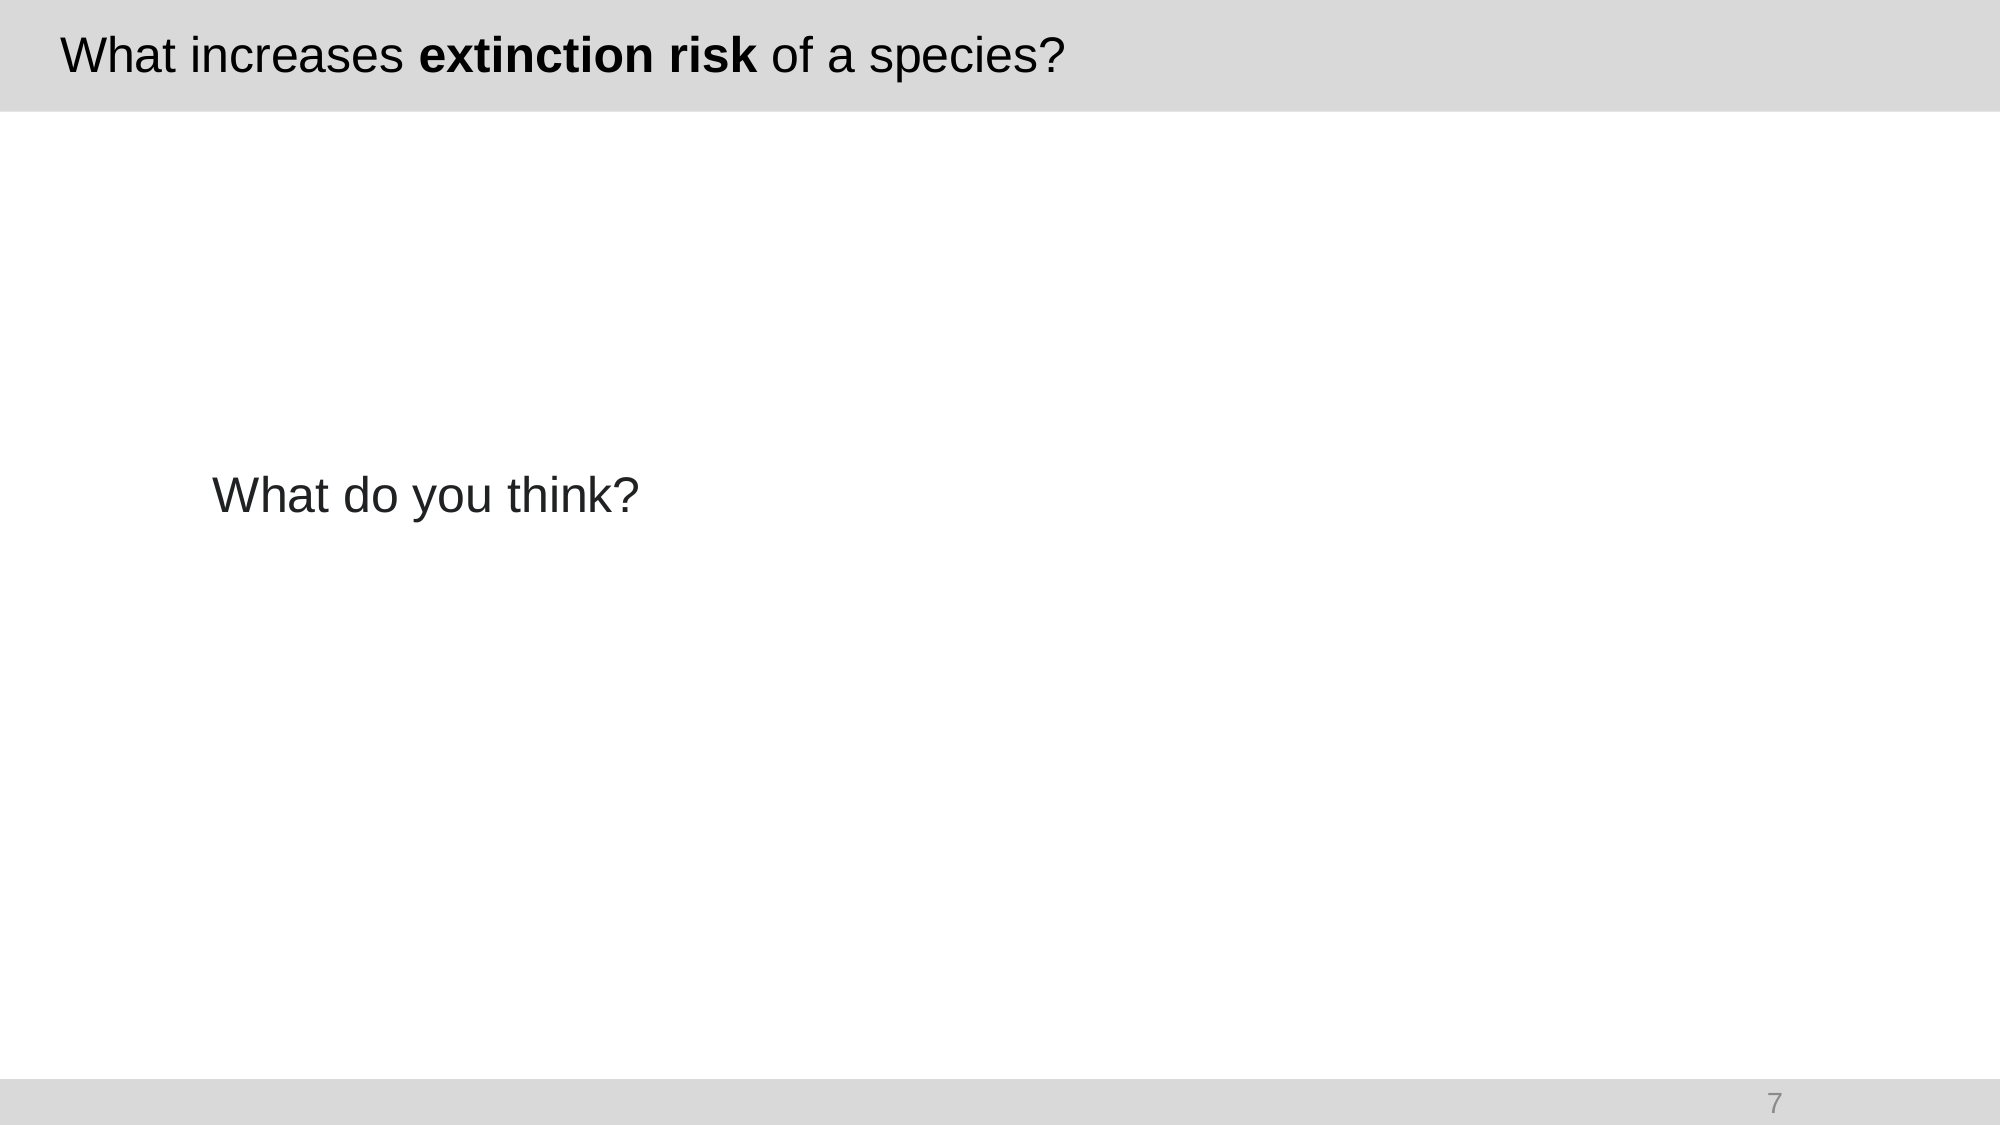

# What increases extinction risk of a species?
What do you think?

7